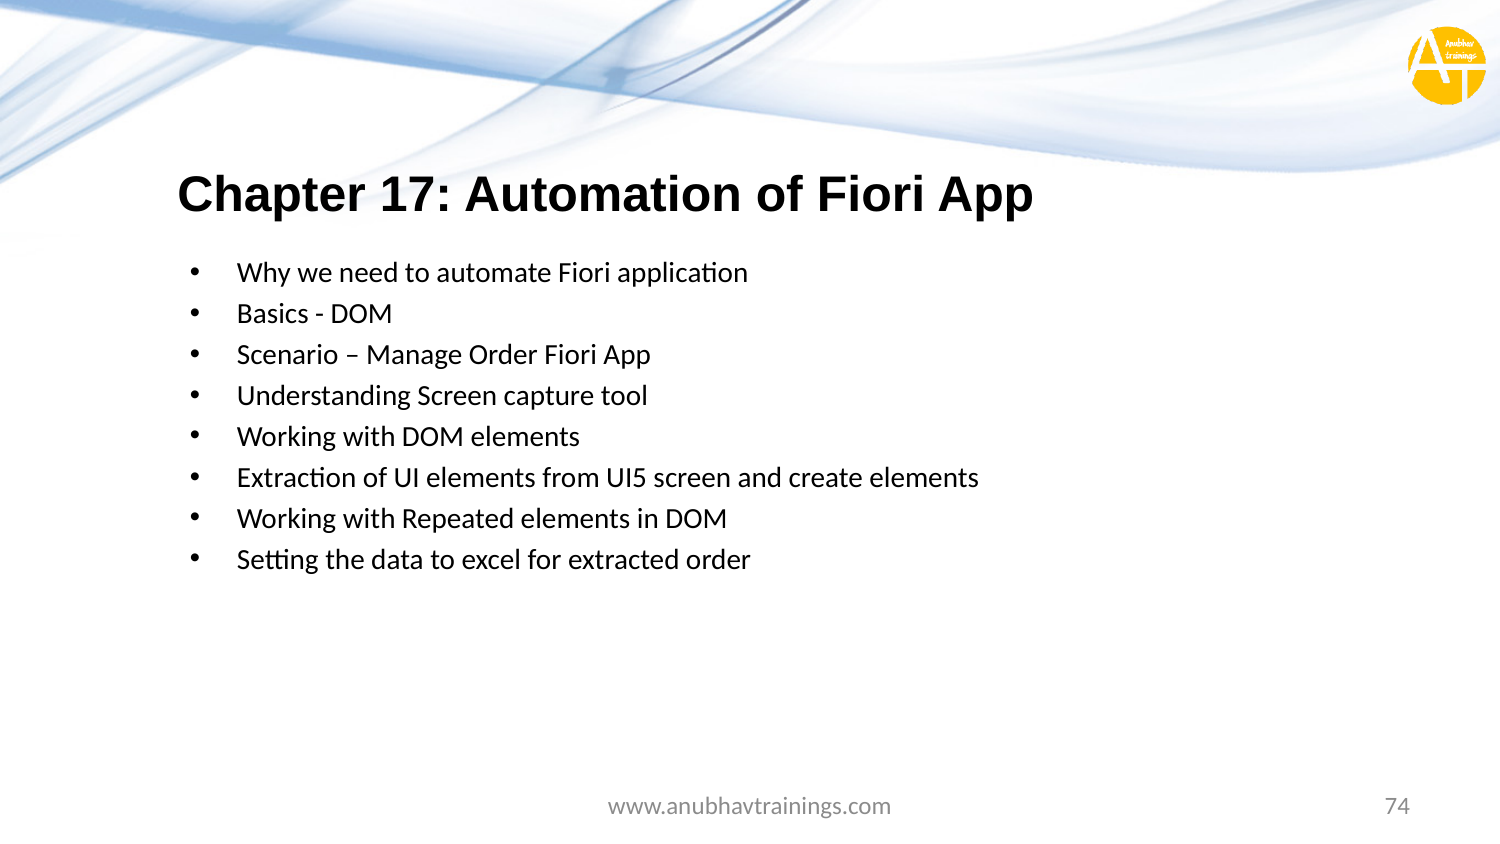

# Chapter 17: Automation of Fiori App
Why we need to automate Fiori application
Basics - DOM
Scenario – Manage Order Fiori App
Understanding Screen capture tool
Working with DOM elements
Extraction of UI elements from UI5 screen and create elements
Working with Repeated elements in DOM
Setting the data to excel for extracted order

www.anubhavtrainings.com
74